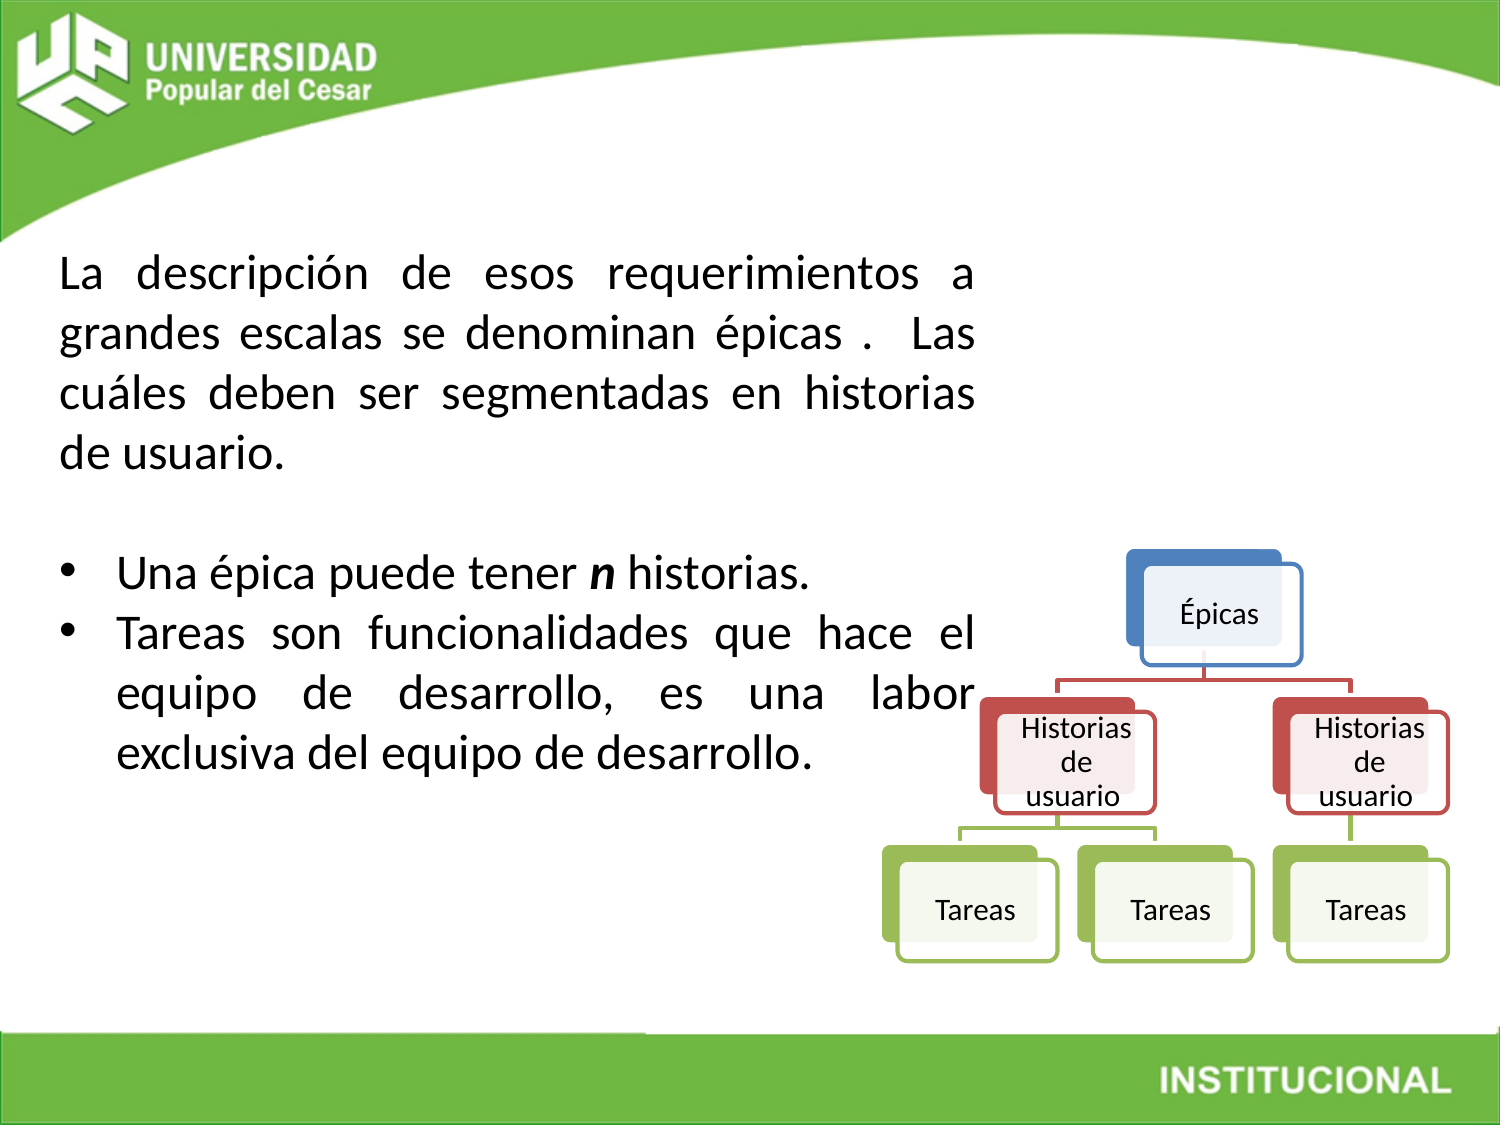

La descripción de esos requerimientos a grandes escalas se denominan épicas .  Las cuáles deben ser segmentadas en historias de usuario.

Una épica puede tener n historias.
Tareas son funcionalidades que hace el equipo de desarrollo, es una labor exclusiva del equipo de desarrollo.

Épicas
Historias de usuario
Tareas
Tareas
Historias de usuario
Tareas